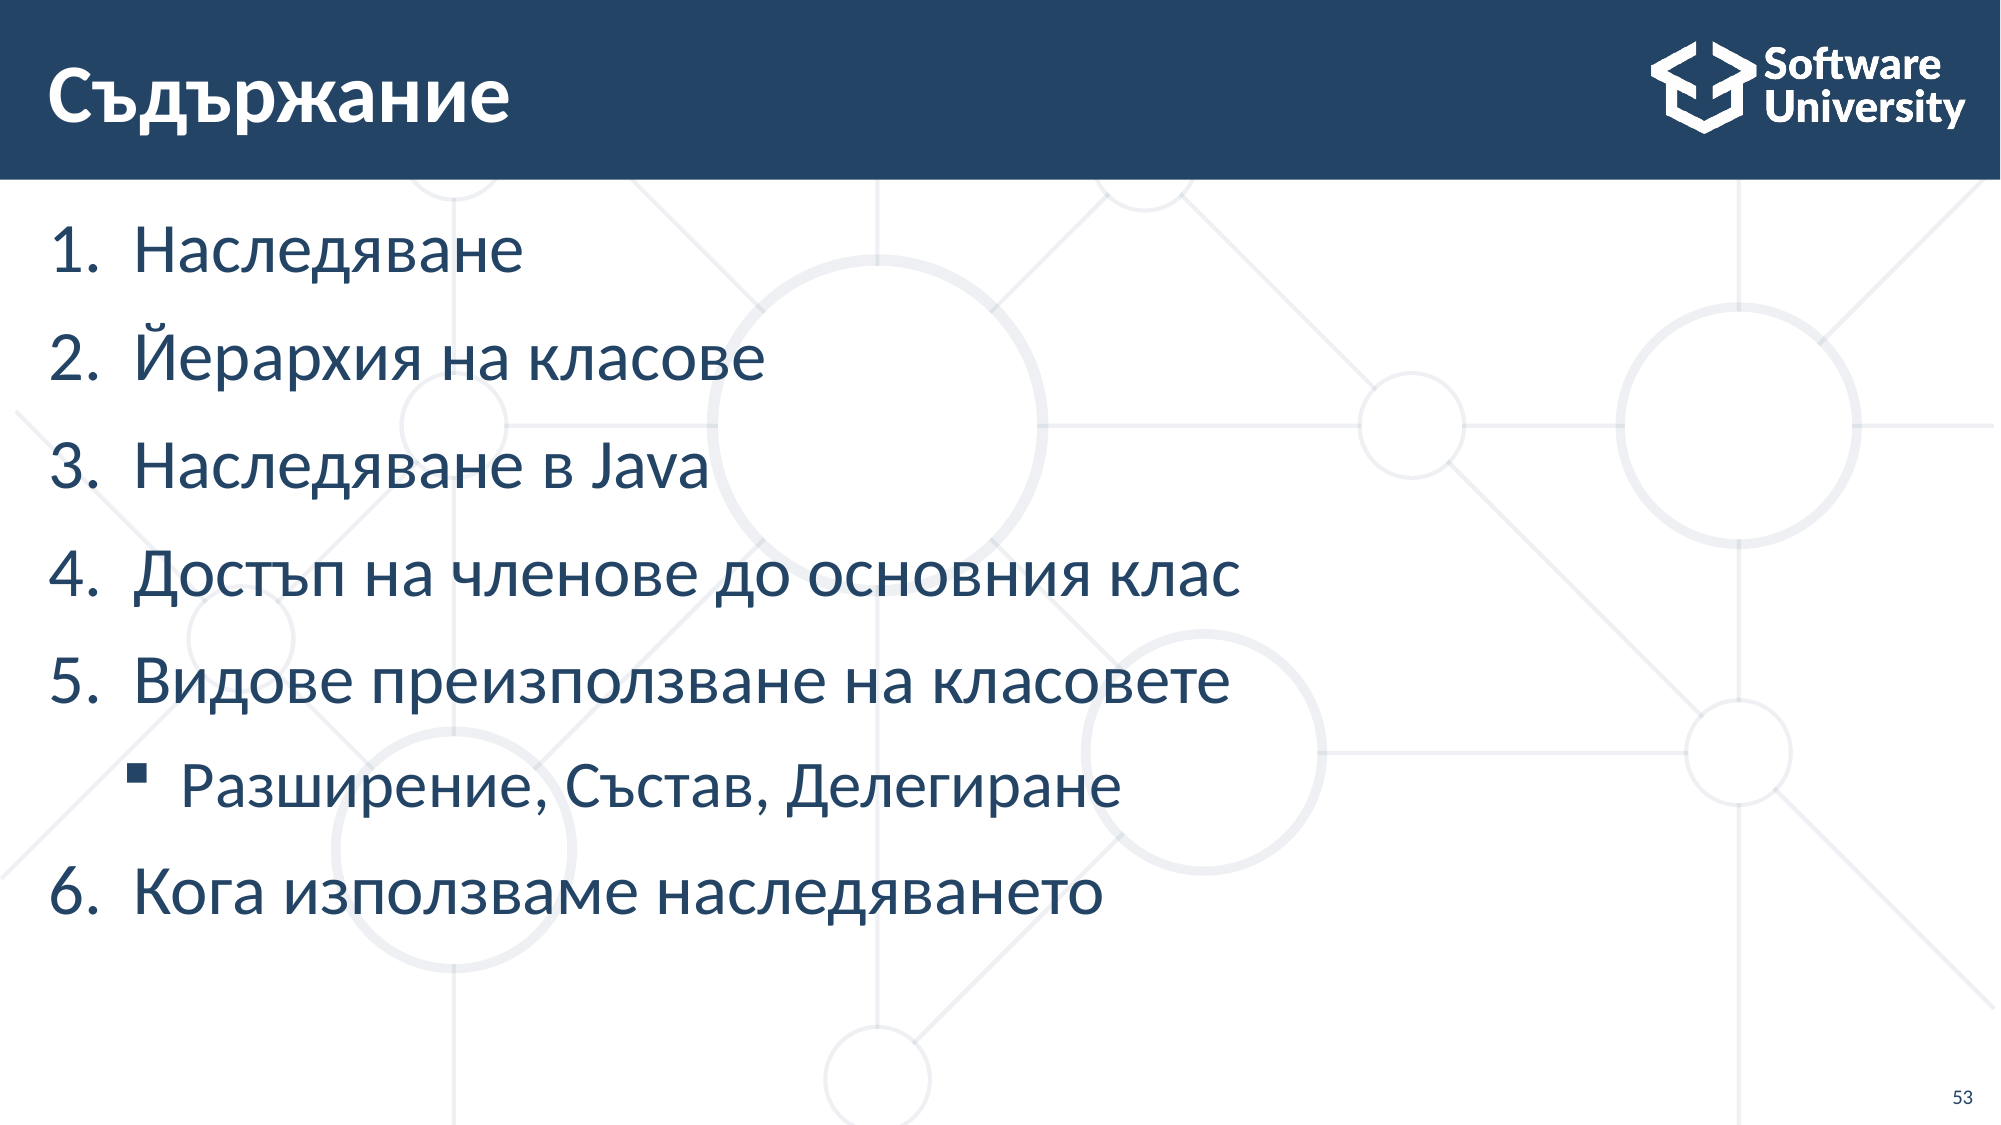

# Съдържание
Наследяване
Йерархия на класове
Наследяване в Java
Достъп на членове до основния клас
Видове преизползване на класовете
Разширение, Състав, Делегиране
Кога използваме наследяването
53